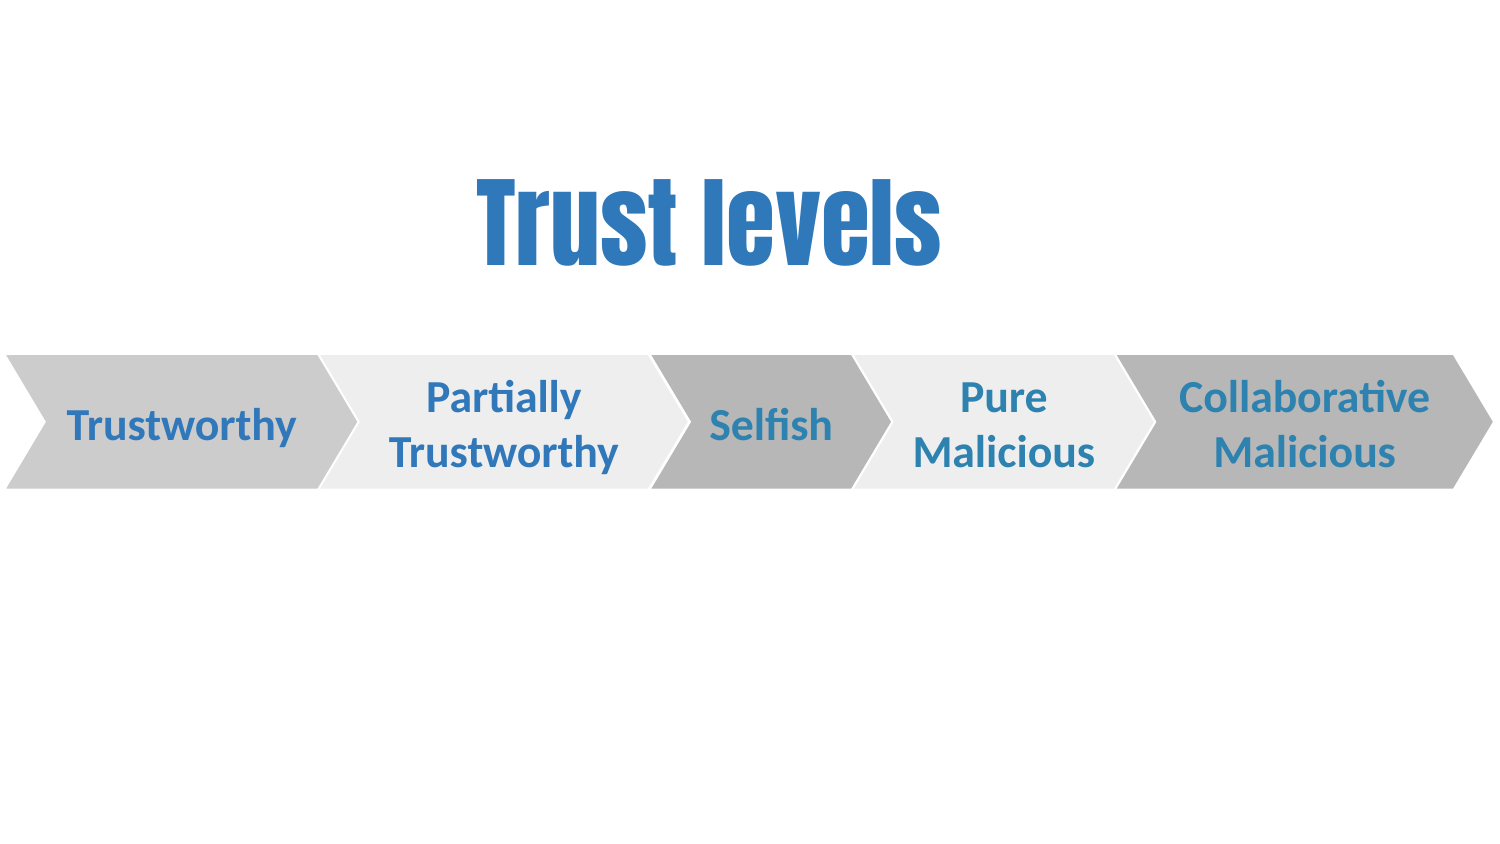

Trust levels
Trustworthy
Partially Trustworthy
Selfish
Pure Malicious
Collaborative Malicious